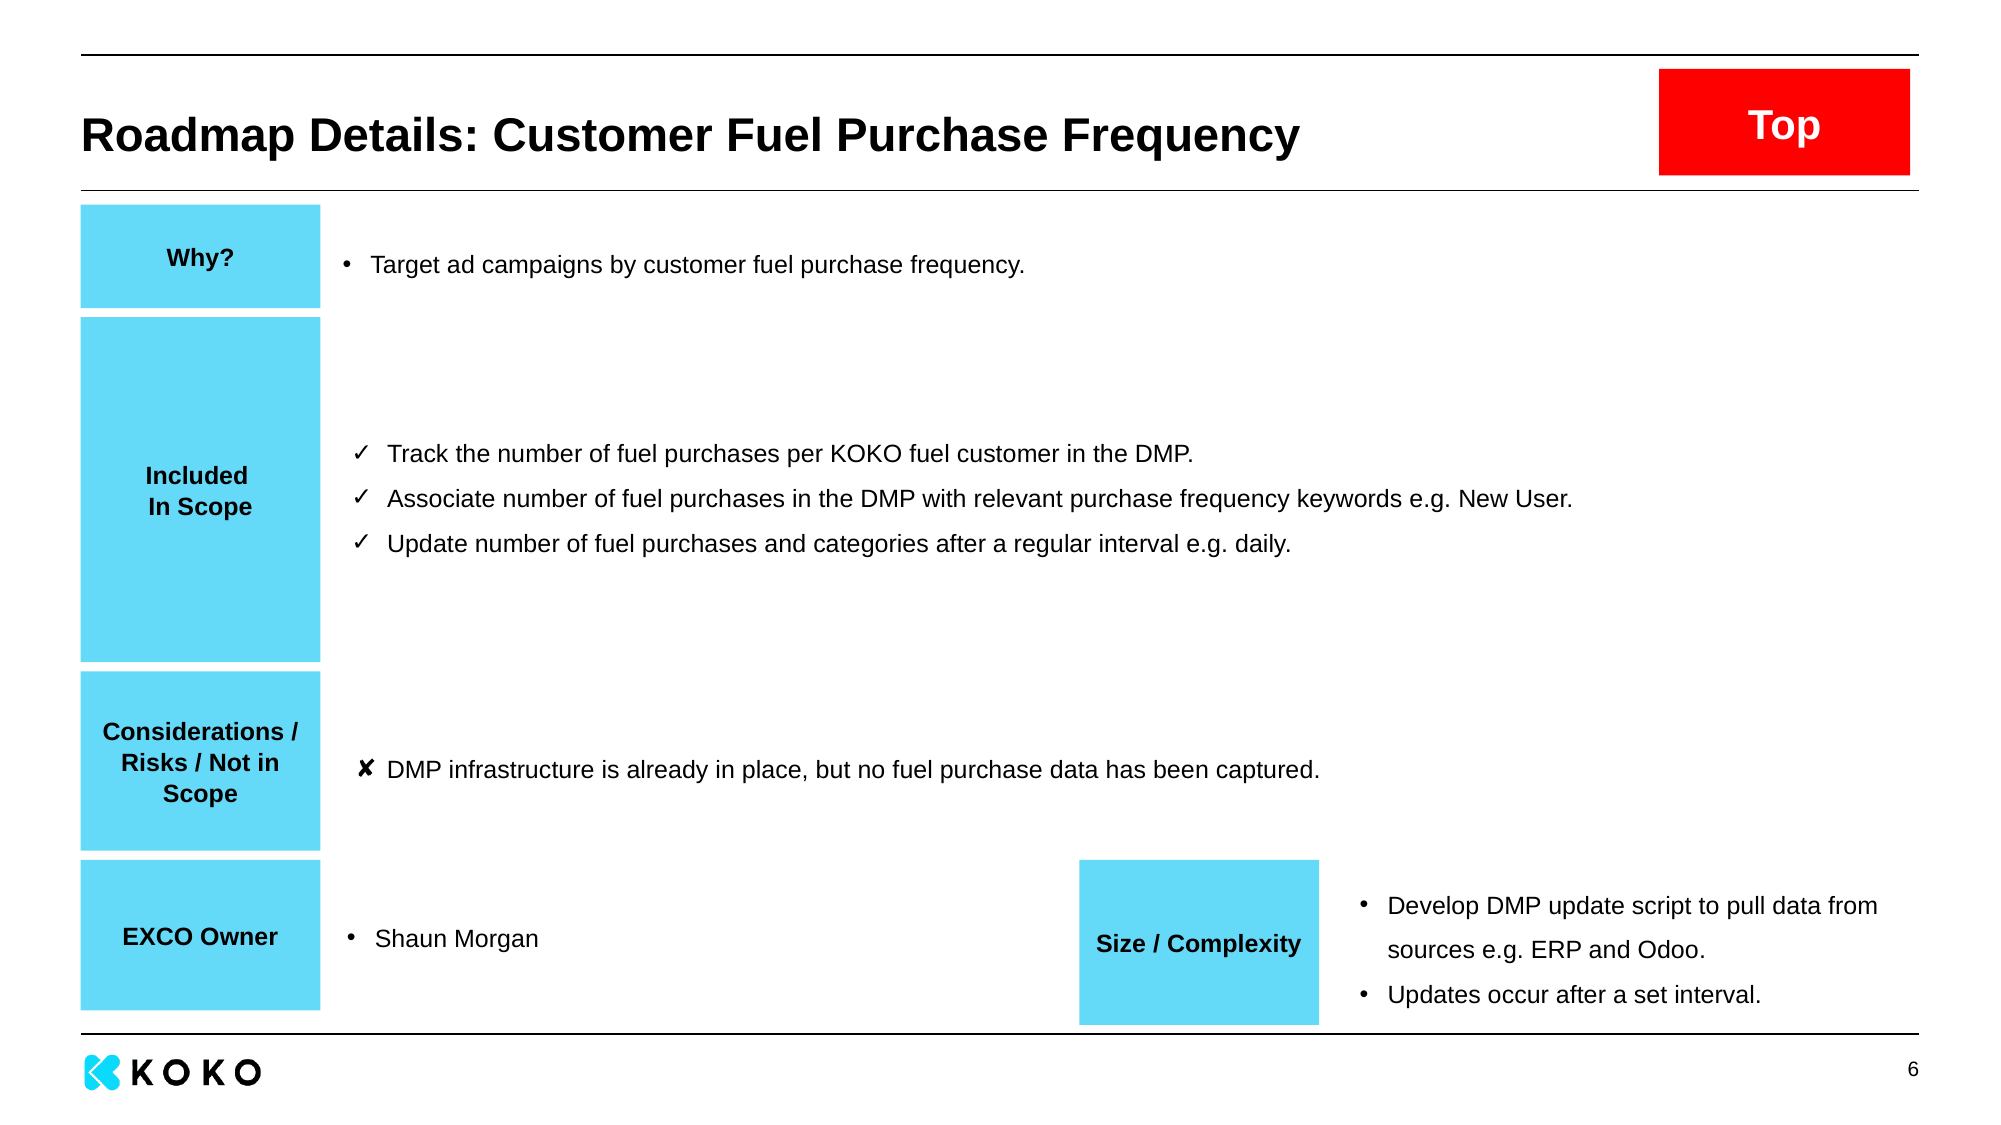

High
Top
# Roadmap Details: Customer Fuel Purchase Frequency
Why?
Target ad campaigns by customer fuel purchase frequency.
Included
In Scope
Track the number of fuel purchases per KOKO fuel customer in the DMP.
Associate number of fuel purchases in the DMP with relevant purchase frequency keywords e.g. New User.
Update number of fuel purchases and categories after a regular interval e.g. daily.
Considerations / Risks / Not in Scope
DMP infrastructure is already in place, but no fuel purchase data has been captured.
Shaun Morgan
Develop DMP update script to pull data from sources e.g. ERP and Odoo.
Updates occur after a set interval.
EXCO Owner
Size / Complexity
6